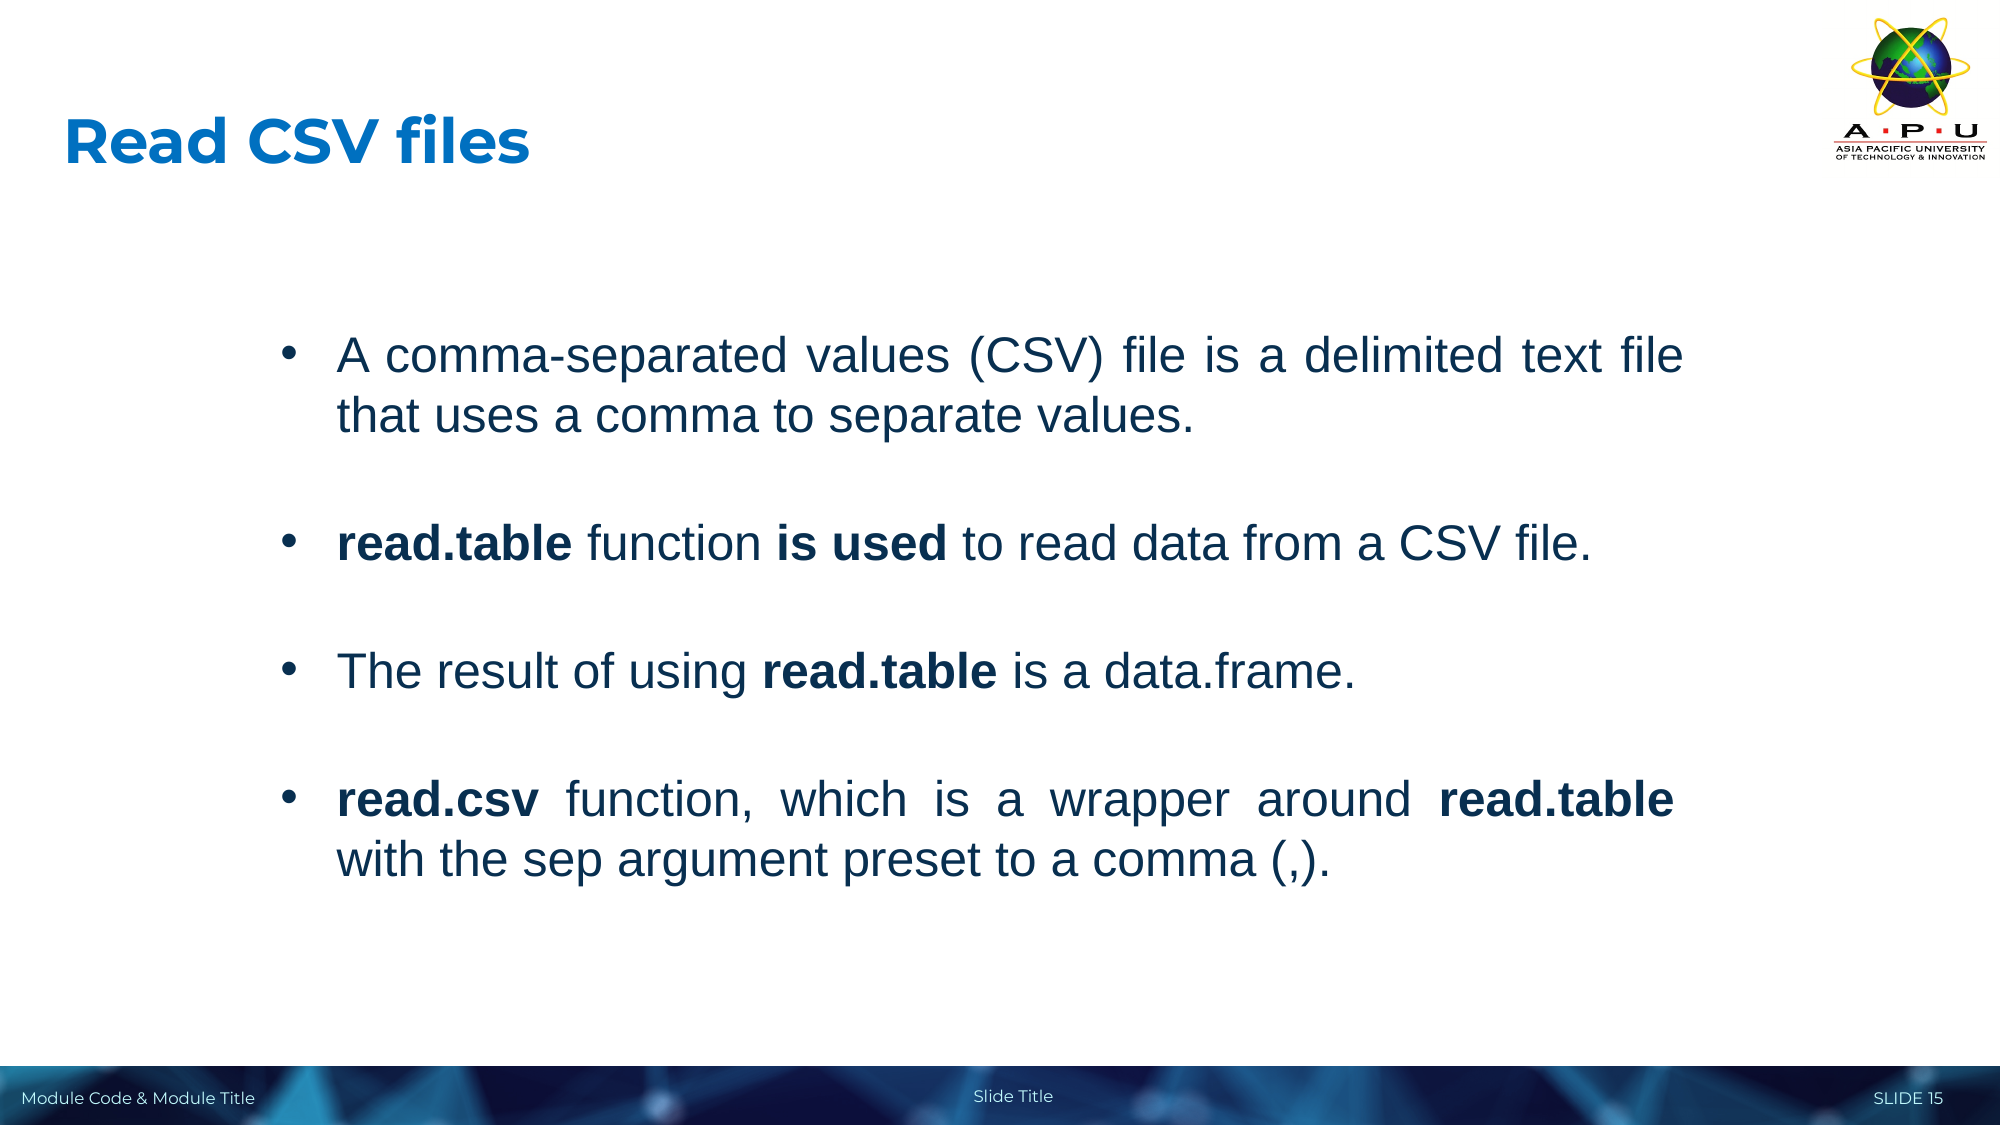

# Read CSV files
A comma-separated values (CSV) file is a delimited text file that uses a comma to separate values.
read.table function is used to read data from a CSV file.
The result of using read.table is a data.frame.
read.csv function, which is a wrapper around read.table with the sep argument preset to a comma (,).